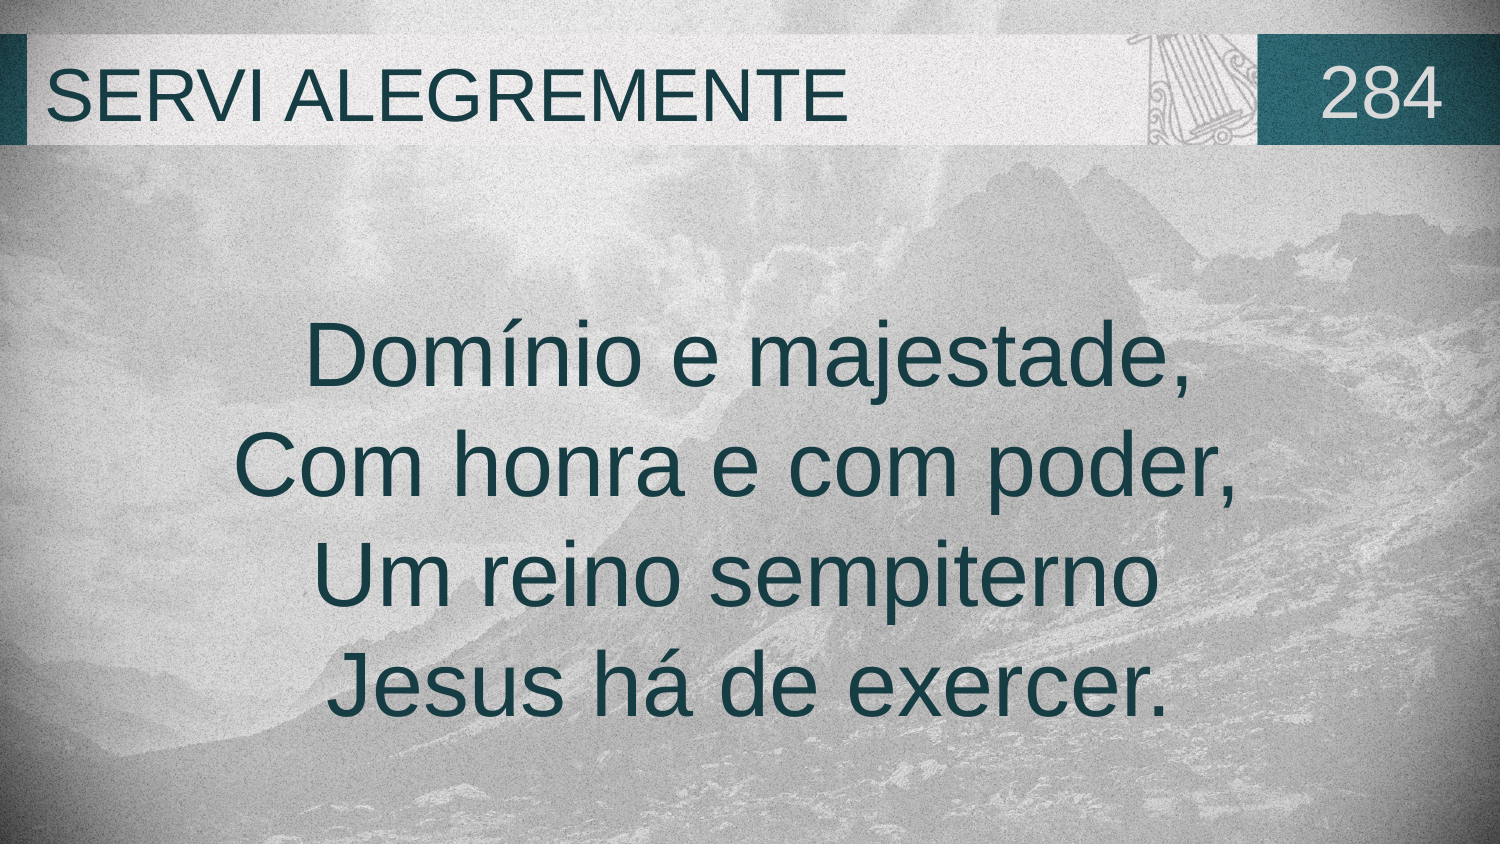

# SERVI ALEGREMENTE
284
Domínio e majestade,
Com honra e com poder,
Um reino sempiterno
Jesus há de exercer.